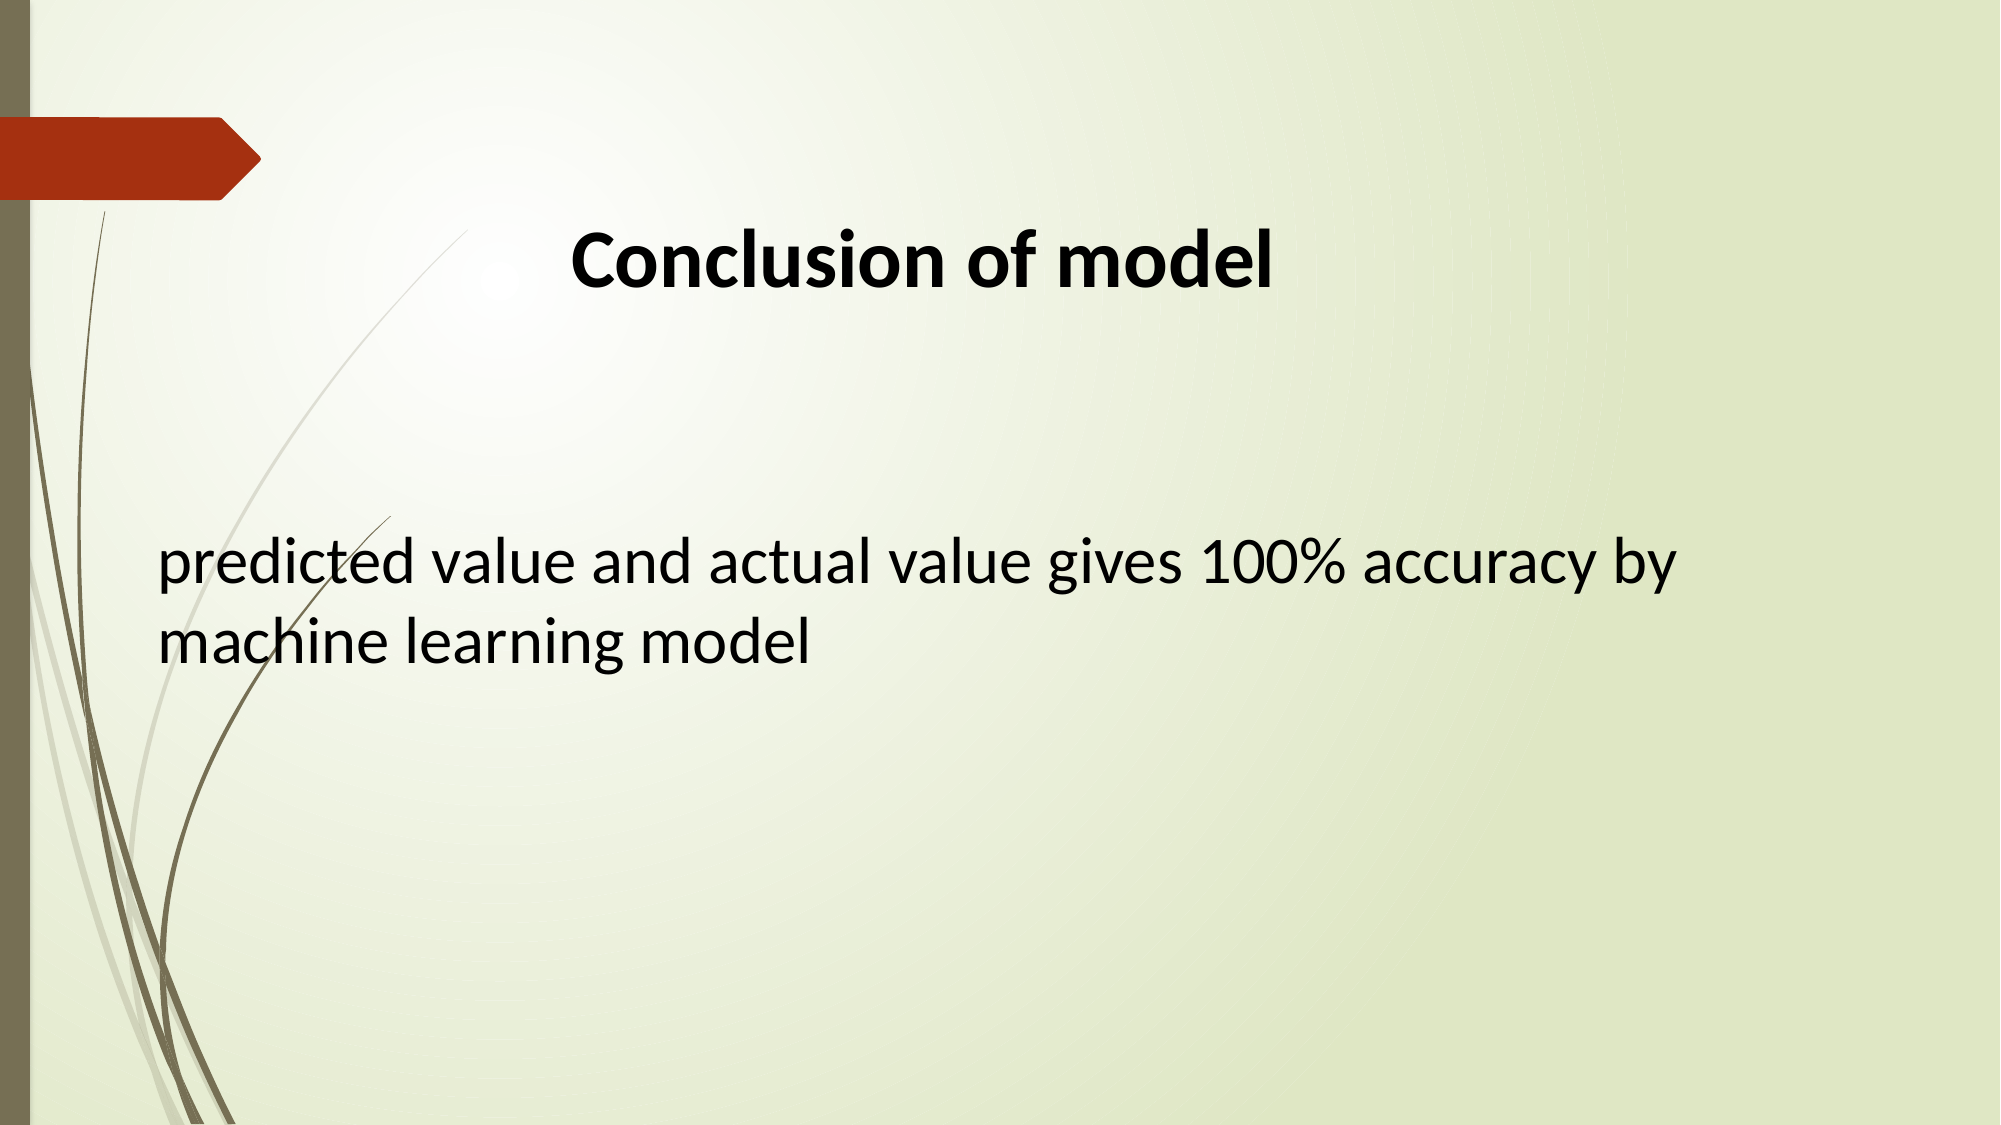

Conclusion of model

predicted value and actual value gives 100% accuracy by machine learning model